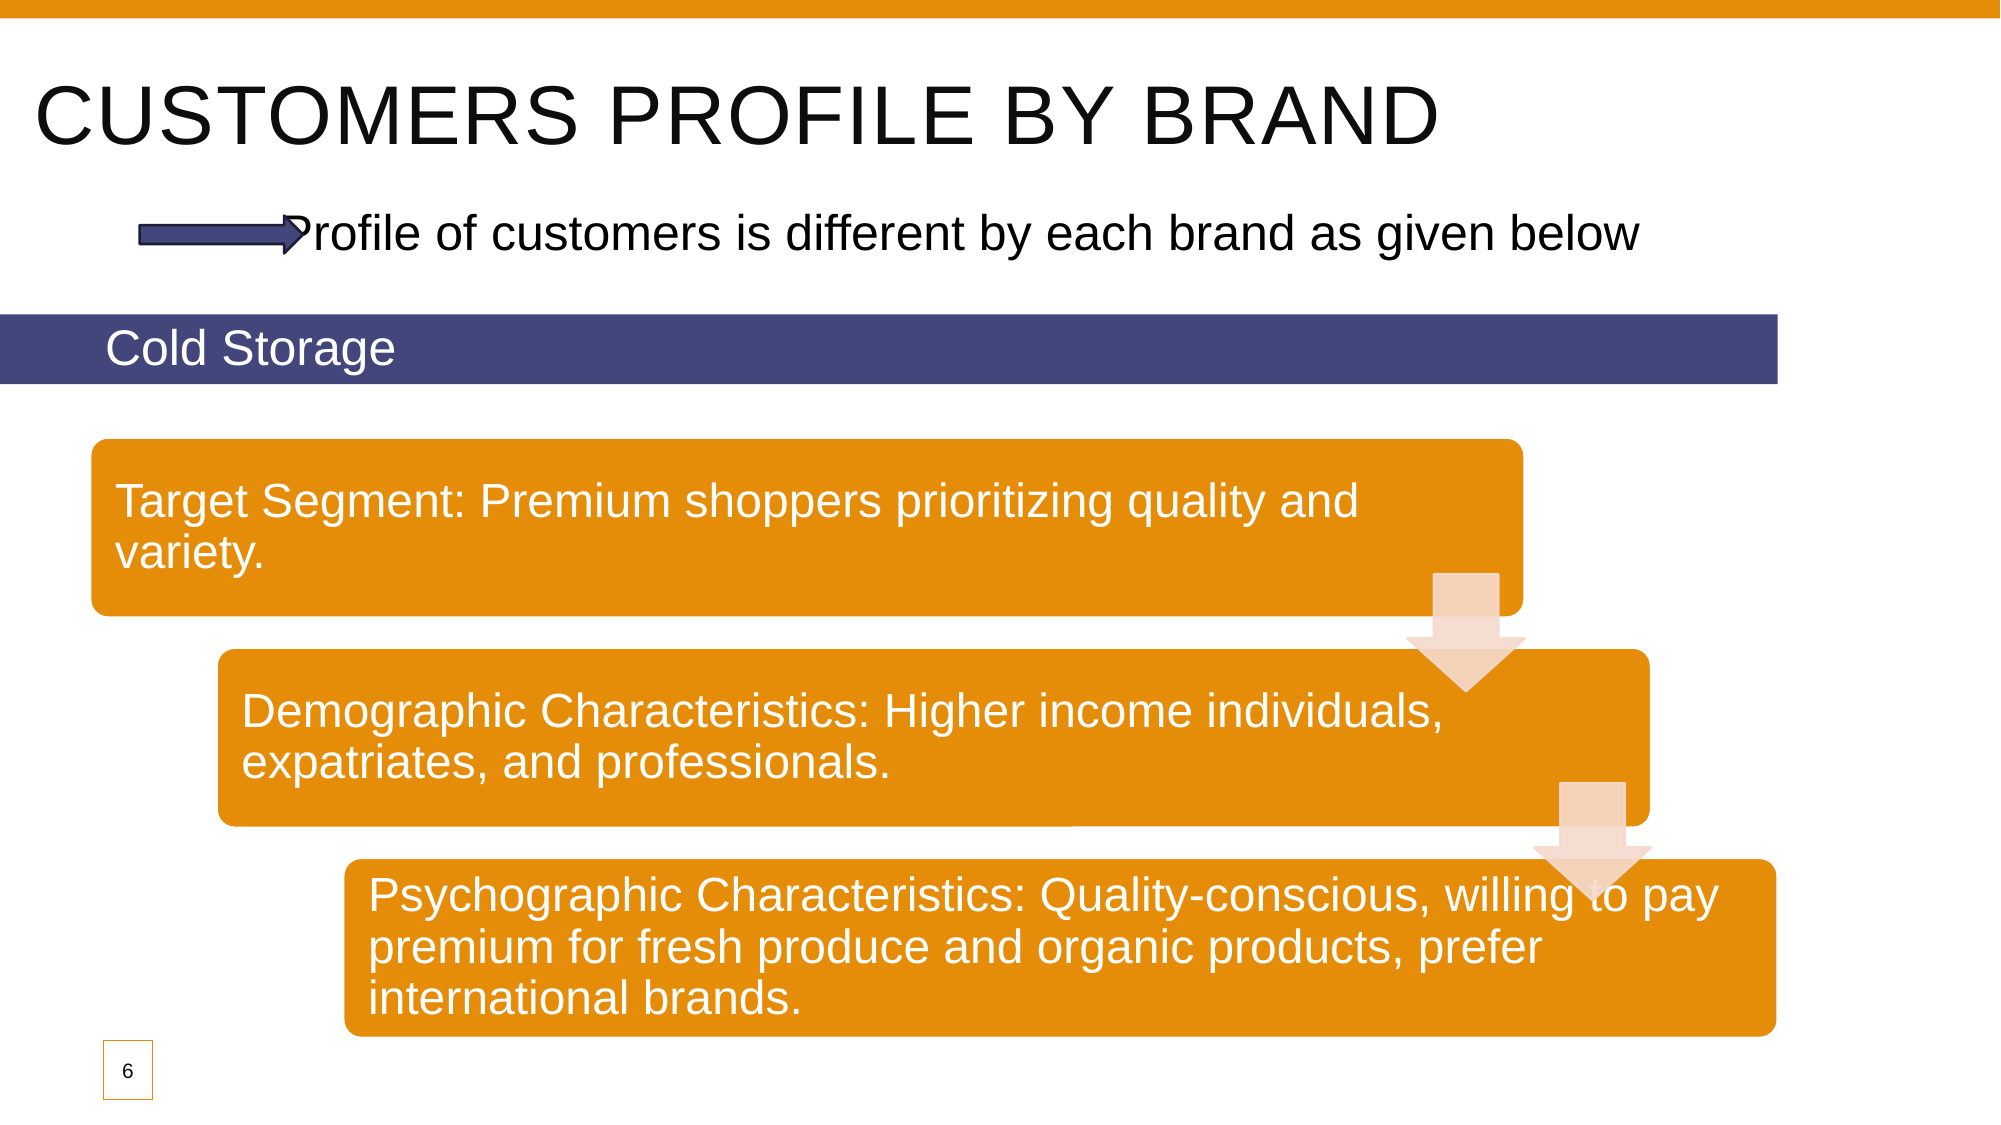

# Customers profile by brand
Profile of customers is different by each brand as given below

Cold Storage
Target Segment: Premium shoppers prioritizing quality and variety.
Demographic Characteristics: Higher income individuals, expatriates, and professionals.
Psychographic Characteristics: Quality-conscious, willing to pay premium for fresh produce and organic products, prefer international brands.

6